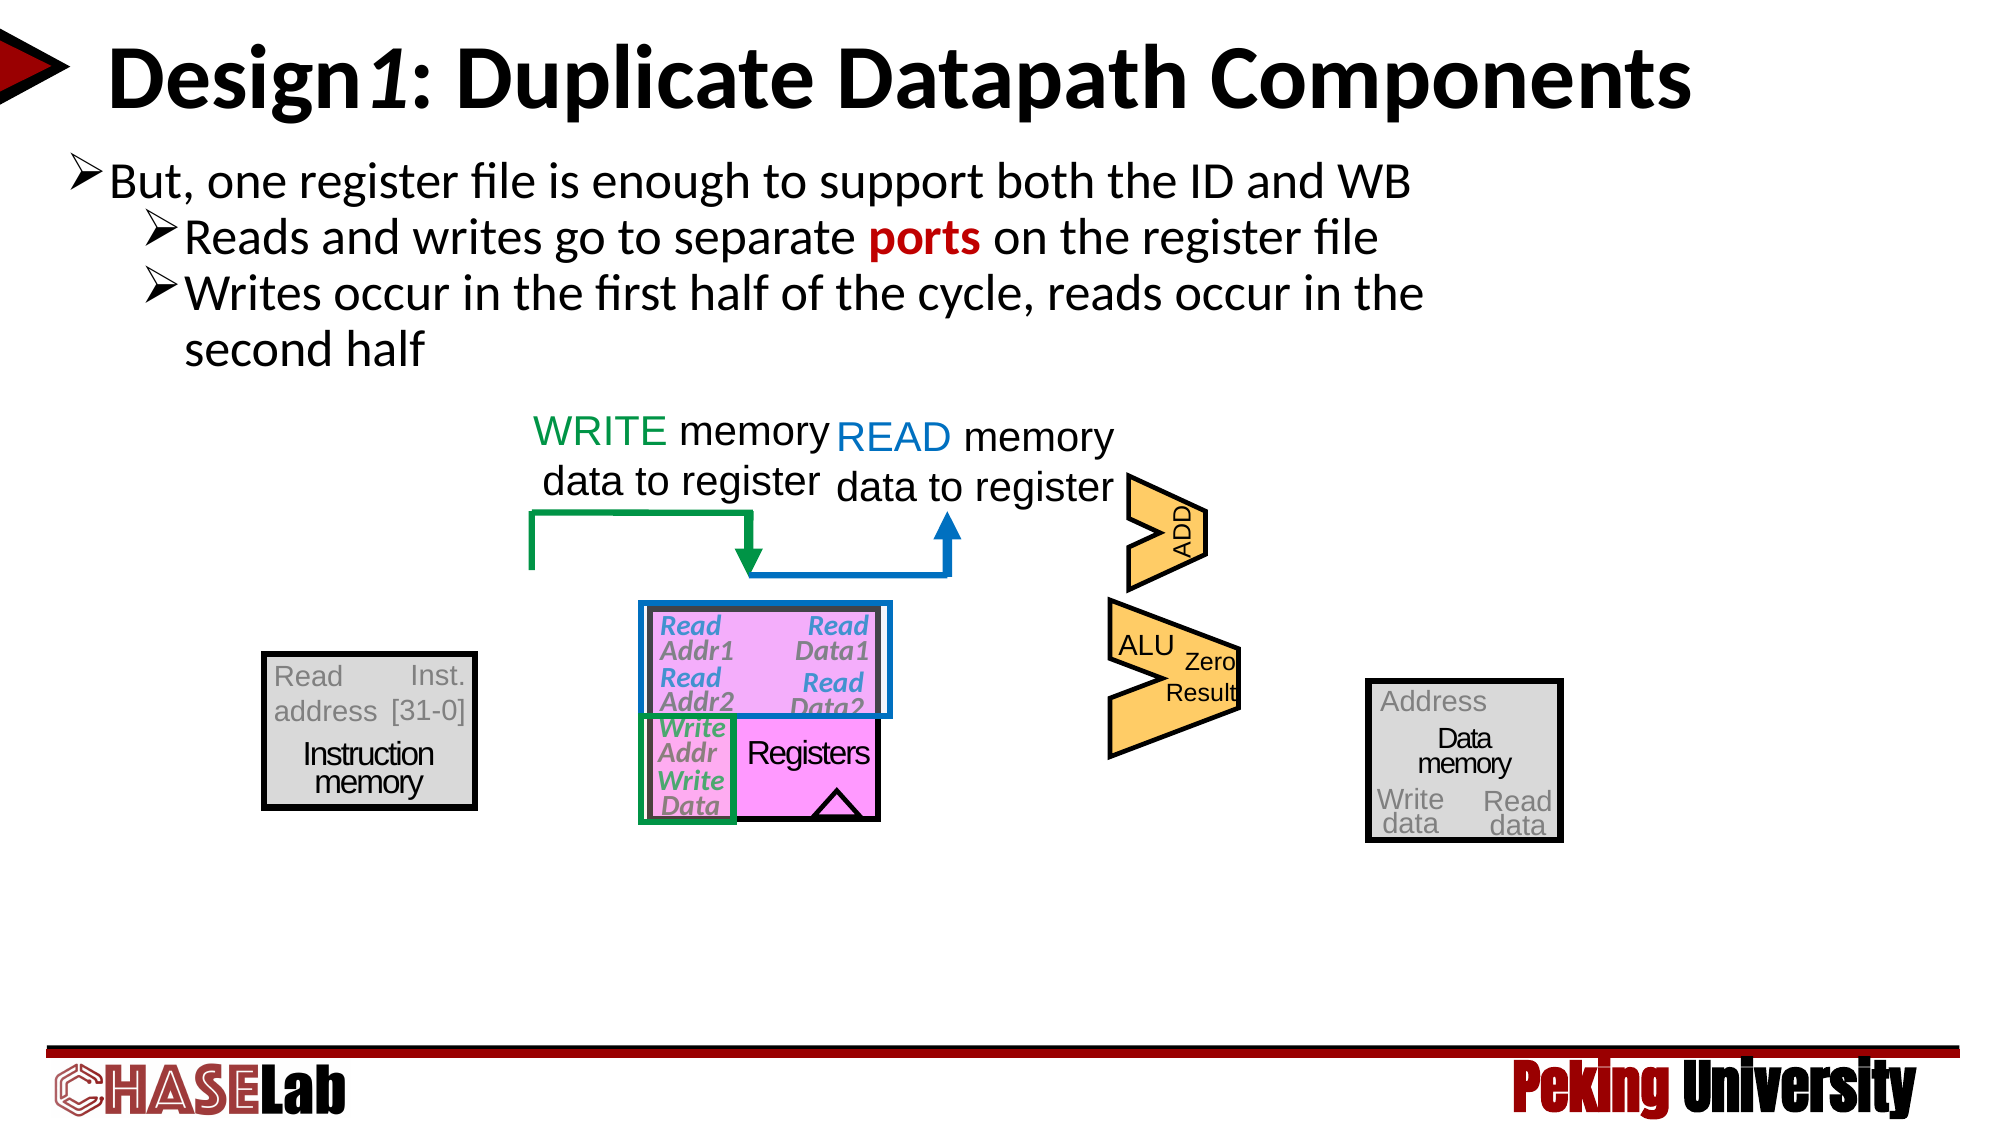

# Design1: Duplicate Datapath Components
But, one register file is enough to support both the ID and WB
Reads and writes go to separate ports on the register file
Writes occur in the first half of the cycle, reads occur in the second half
WRITE memory data to register
READ memory data to register

ADD

ALU
Zero
Result

Read
Addr1
Read
Addr2
Write Addr
Write Data
Read
Data1
Read
Data2
Registers

Inst.
[31-0]
Read
address

Instruction
memory
Address

Data
memory
Write
data
Read
data